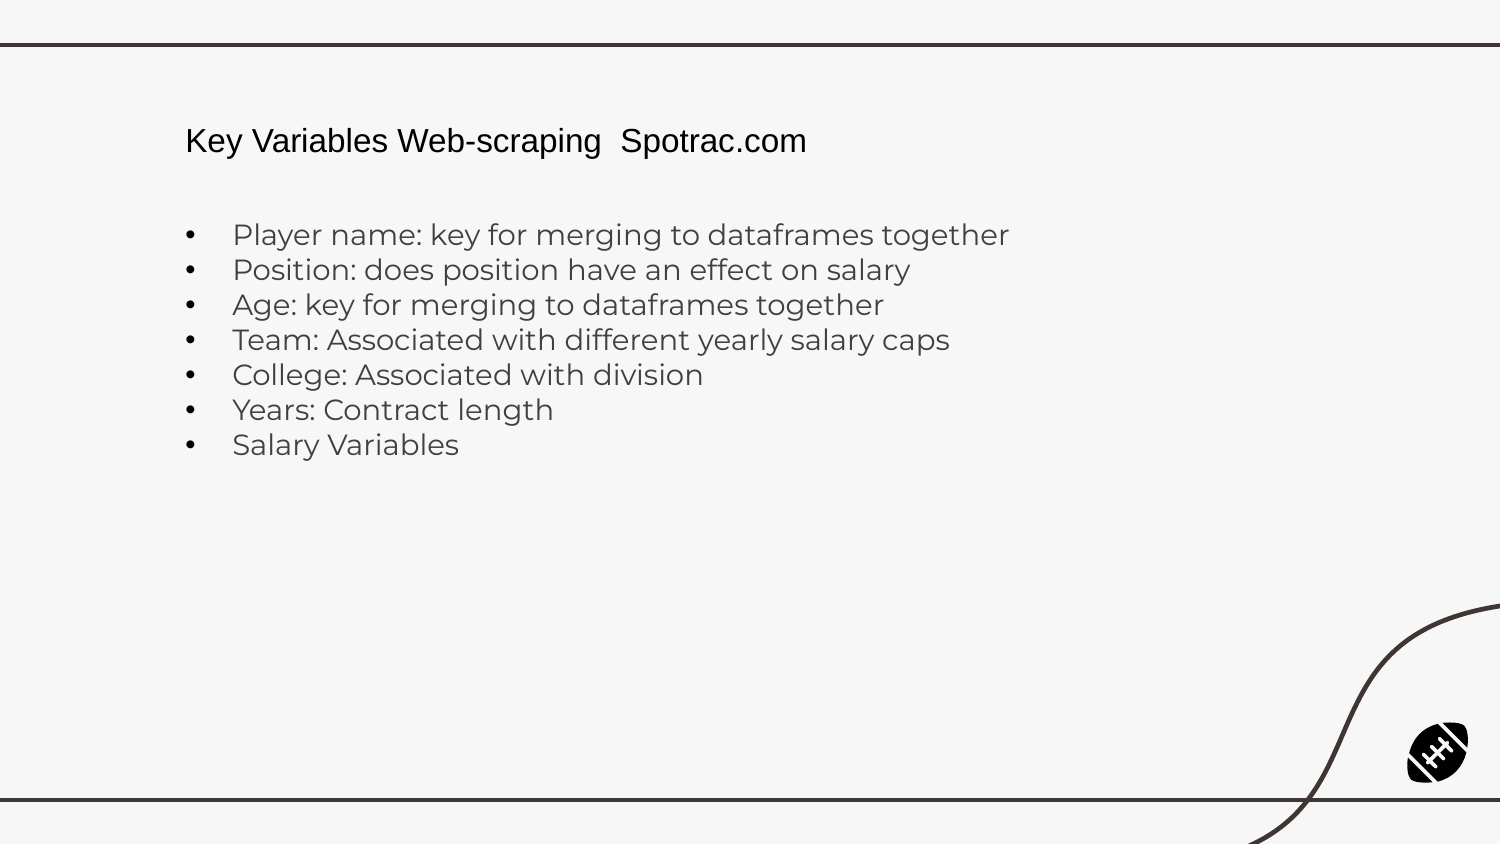

Key Variables Web-scraping  Spotrac.com

Player name: key for merging to dataframes together
Position: does position have an effect on salary
Age: key for merging to dataframes together
Team: Associated with different yearly salary caps
College: Associated with division
Years: Contract length
Salary Variables